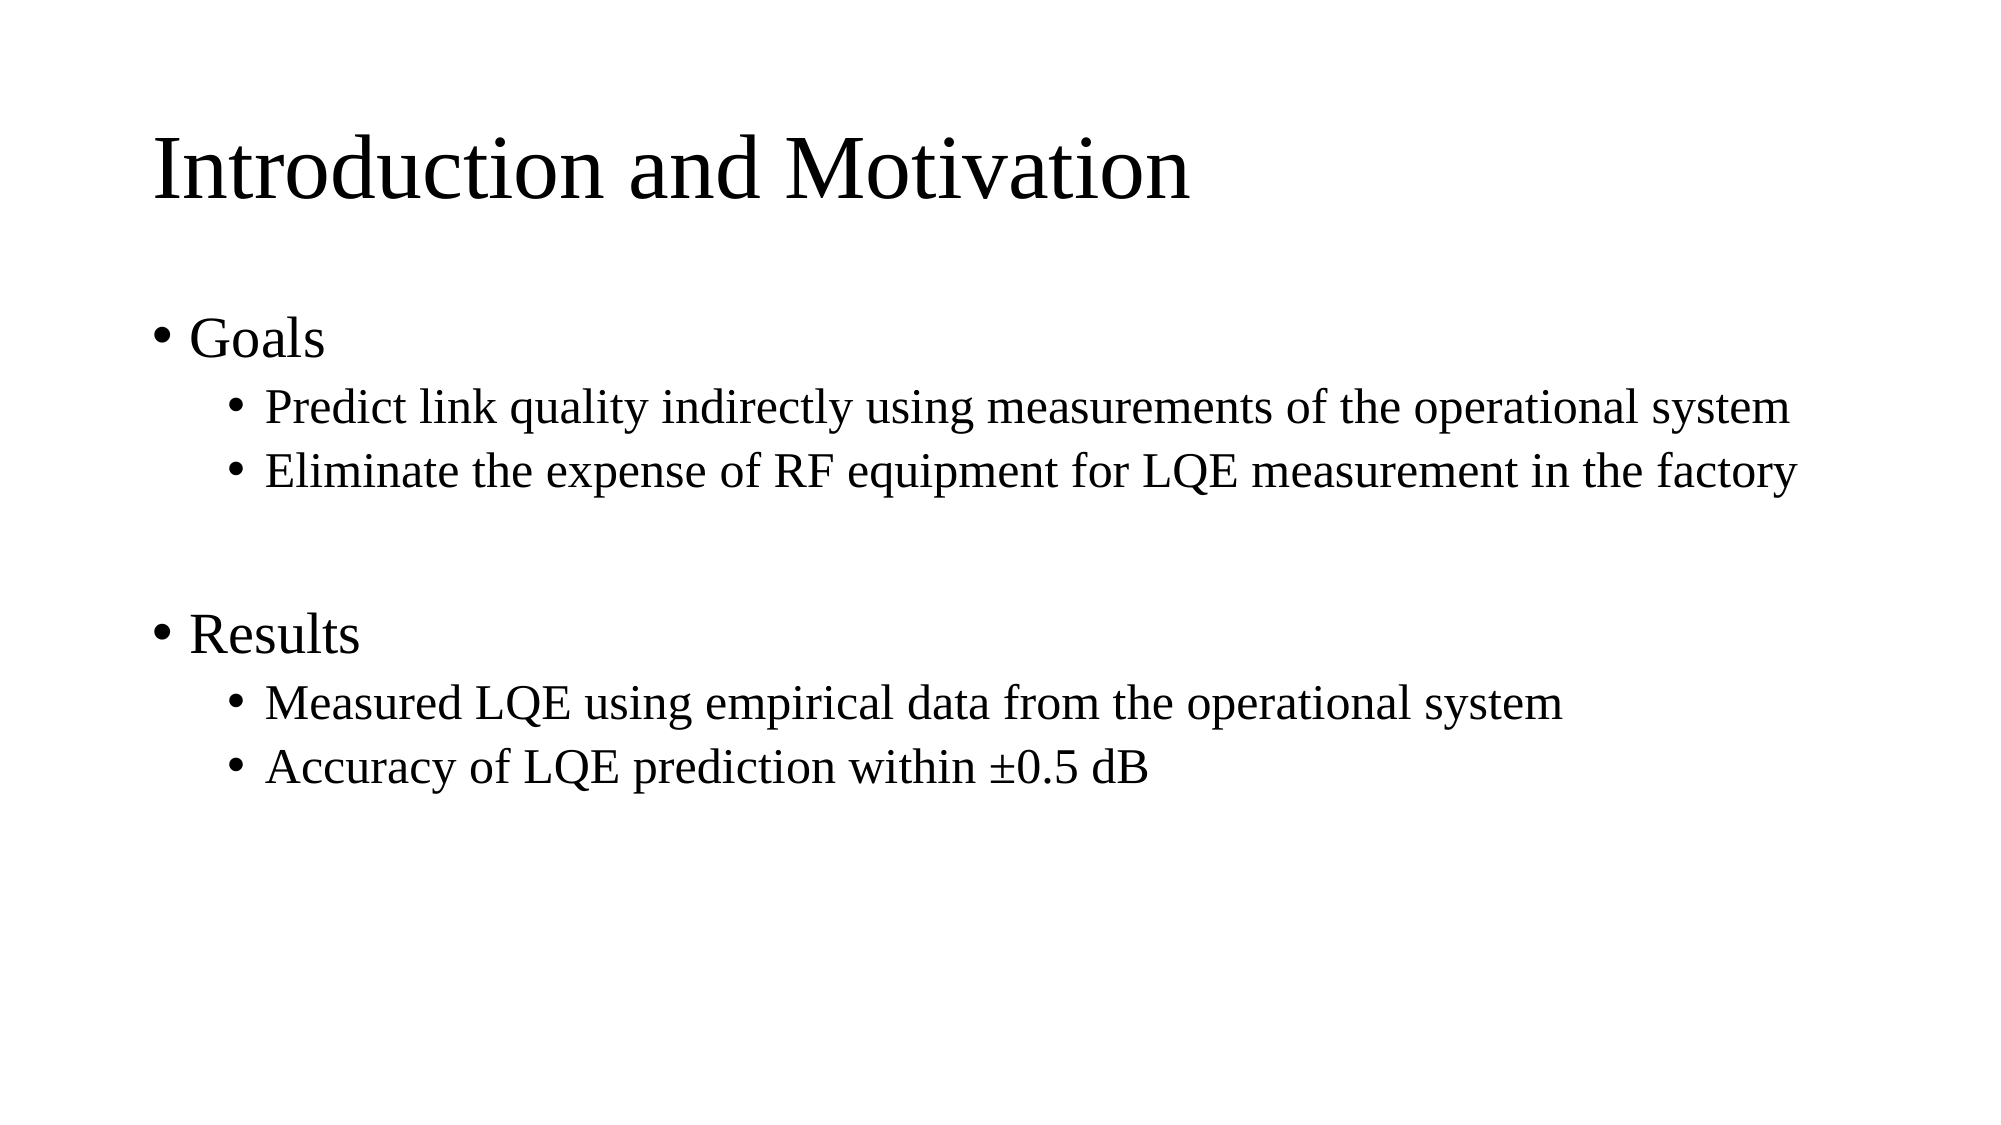

# Introduction and Motivation
Goals
Predict link quality indirectly using measurements of the operational system
Eliminate the expense of RF equipment for LQE measurement in the factory

Results
Measured LQE using empirical data from the operational system
Accuracy of LQE prediction within ±0.5 dB